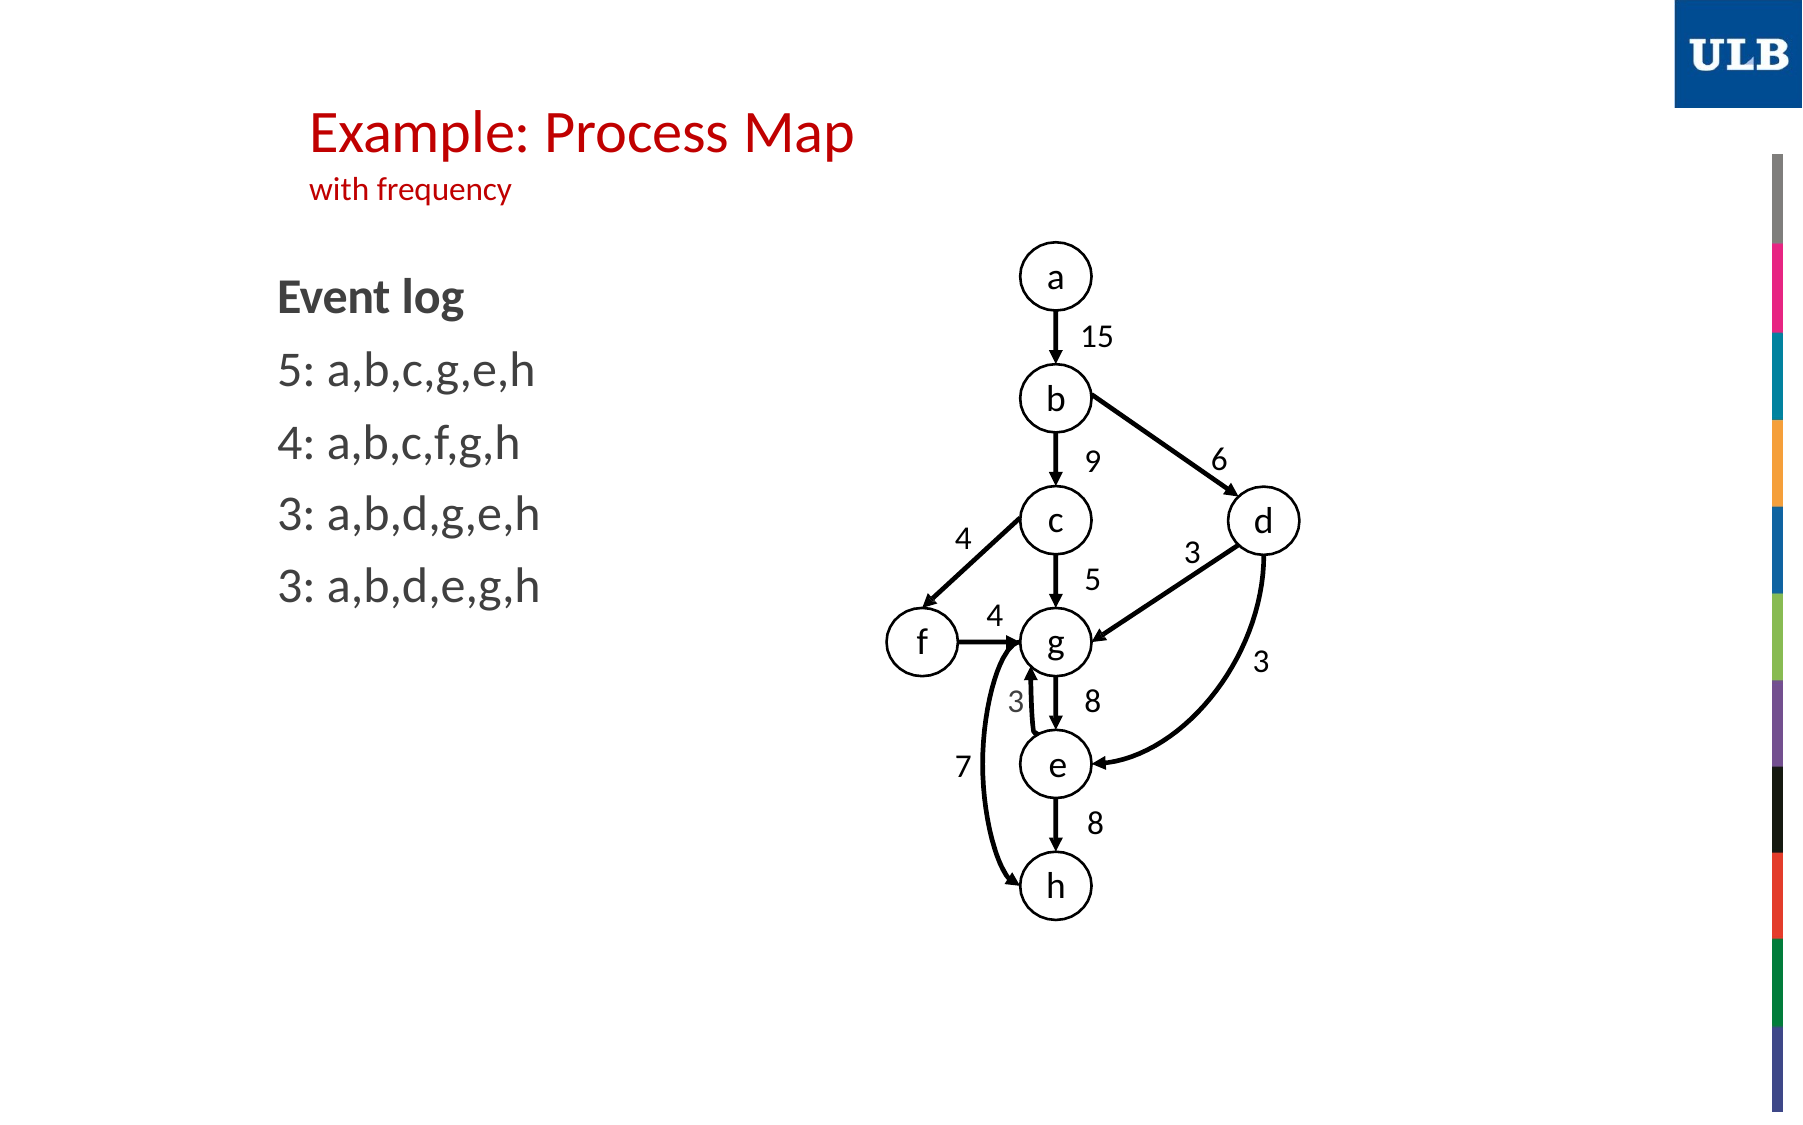

# Example: Process Map
with frequency

Event log
5: a,b,c,g,e,h
4: a,b,c,f,g,h
3: a,b,d,g,e,h
3: a,b,d,e,g,h
a

15

b

6
9

c
d
4

3

5
4

f
g

3
3
8
7	e
8
h